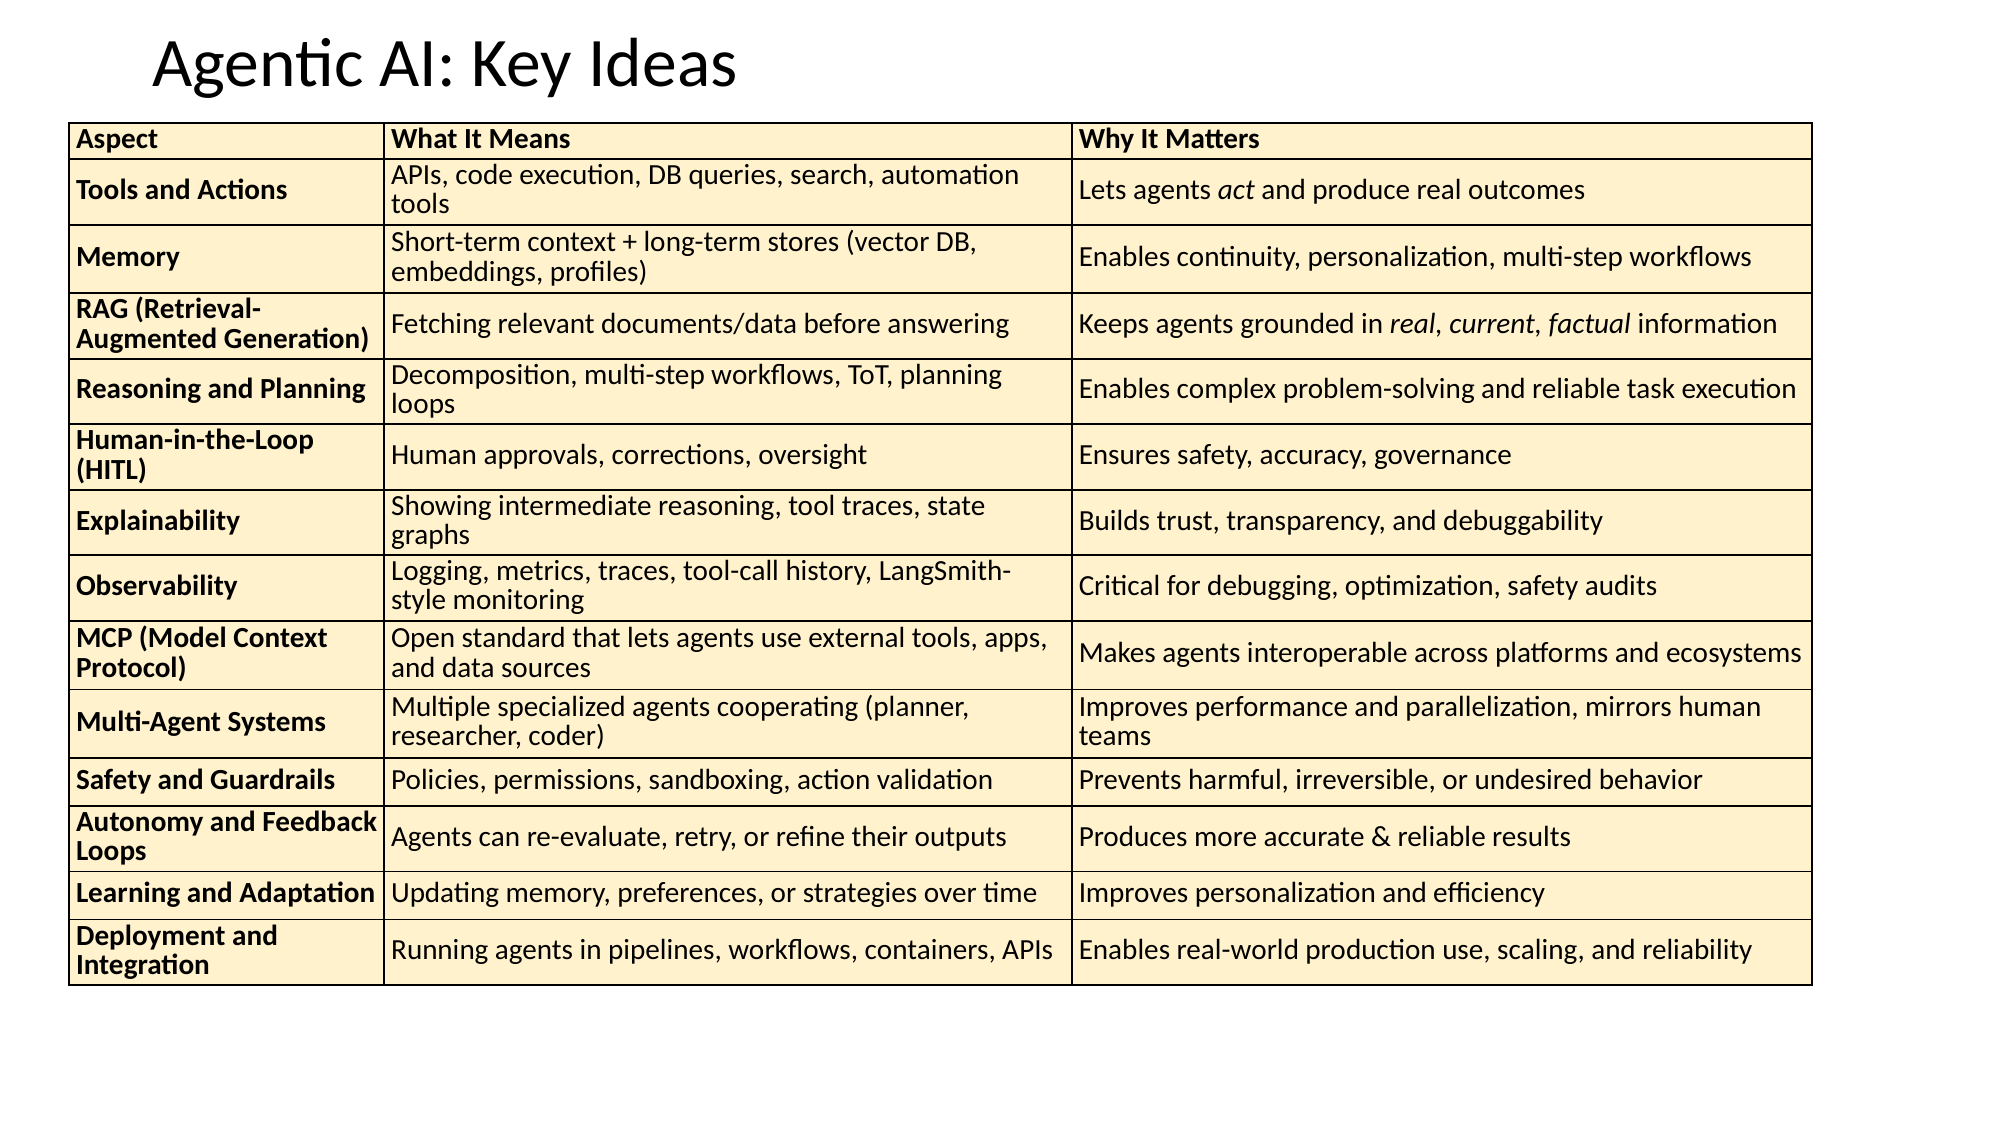

# Agentic AI: Key Ideas
| Aspect | What It Means | Why It Matters |
| --- | --- | --- |
| Tools and Actions | APIs, code execution, DB queries, search, automation tools | Lets agents act and produce real outcomes |
| Memory | Short-term context + long-term stores (vector DB, embeddings, profiles) | Enables continuity, personalization, multi-step workflows |
| RAG (Retrieval-Augmented Generation) | Fetching relevant documents/data before answering | Keeps agents grounded in real, current, factual information |
| Reasoning and Planning | Decomposition, multi-step workflows, ToT, planning loops | Enables complex problem-solving and reliable task execution |
| Human-in-the-Loop (HITL) | Human approvals, corrections, oversight | Ensures safety, accuracy, governance |
| Explainability | Showing intermediate reasoning, tool traces, state graphs | Builds trust, transparency, and debuggability |
| Observability | Logging, metrics, traces, tool-call history, LangSmith-style monitoring | Critical for debugging, optimization, safety audits |
| MCP (Model Context Protocol) | Open standard that lets agents use external tools, apps, and data sources | Makes agents interoperable across platforms and ecosystems |
| Multi-Agent Systems | Multiple specialized agents cooperating (planner, researcher, coder) | Improves performance and parallelization, mirrors human teams |
| Safety and Guardrails | Policies, permissions, sandboxing, action validation | Prevents harmful, irreversible, or undesired behavior |
| Autonomy and Feedback Loops | Agents can re-evaluate, retry, or refine their outputs | Produces more accurate & reliable results |
| Learning and Adaptation | Updating memory, preferences, or strategies over time | Improves personalization and efficiency |
| Deployment and Integration | Running agents in pipelines, workflows, containers, APIs | Enables real-world production use, scaling, and reliability |